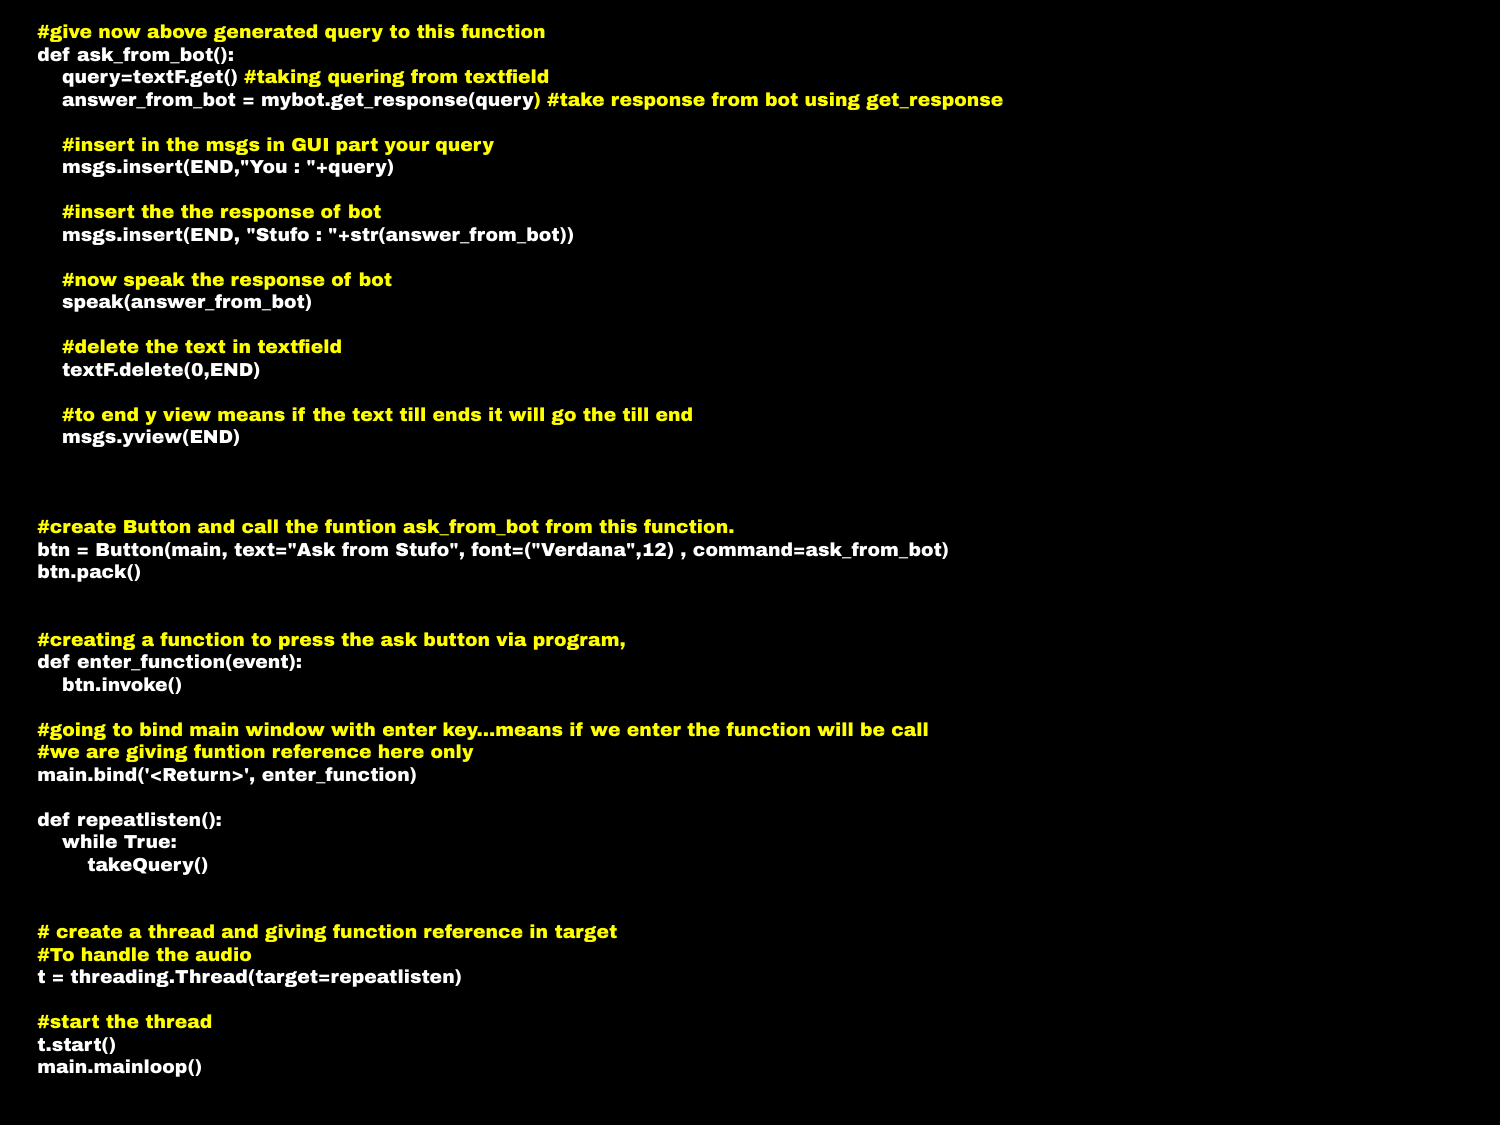

#give now above generated query to this function
def ask_from_bot():
    query=textF.get() #taking quering from textfield
    answer_from_bot = mybot.get_response(query) #take response from bot using get_response

    #insert in the msgs in GUI part your query
    msgs.insert(END,"You : "+query)

    #insert the the response of bot
    msgs.insert(END, "Stufo : "+str(answer_from_bot))

    #now speak the response of bot
    speak(answer_from_bot)

    #delete the text in textfield
    textF.delete(0,END)

    #to end y view means if the text till ends it will go the till end
    msgs.yview(END)

#create Button and call the funtion ask_from_bot from this function.
btn = Button(main, text="Ask from Stufo", font=("Verdana",12) , command=ask_from_bot)
btn.pack()

#creating a function to press the ask button via program,
def enter_function(event):
    btn.invoke()

#going to bind main window with enter key...means if we enter the function will be call
#we are giving funtion reference here only
main.bind('<Return>', enter_function)

def repeatlisten():
    while True:
        takeQuery()

# create a thread and giving function reference in target
#To handle the audio
t = threading.Thread(target=repeatlisten)

#start the thread
t.start()
main.mainloop()